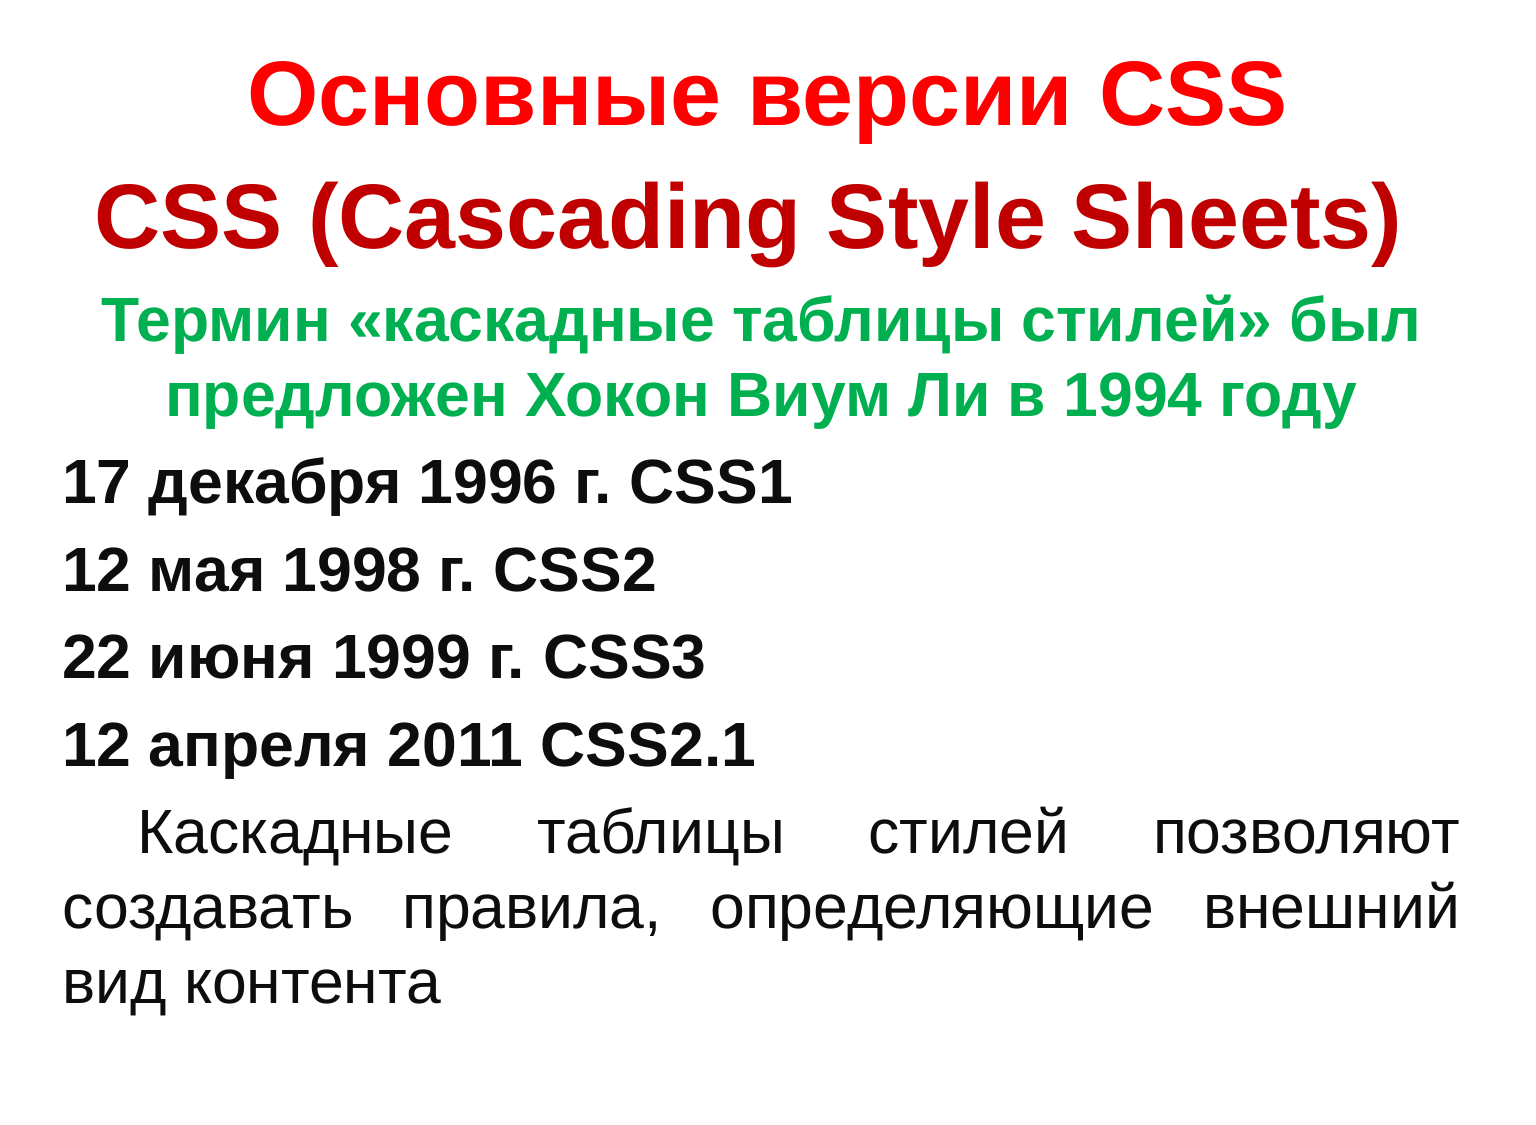

# Основные версии CSS
CSS (Cascading Style Sheets)
Термин «каскадные таблицы стилей» был предложен Хокон Виум Ли в 1994 году
17 декабря 1996 г. CSS1
12 мая 1998 г. CSS2
22 июня 1999 г. CSS3
12 апреля 2011 CSS2.1
Каскадные таблицы стилей позволяют создавать правила, определяющие внешний вид контента